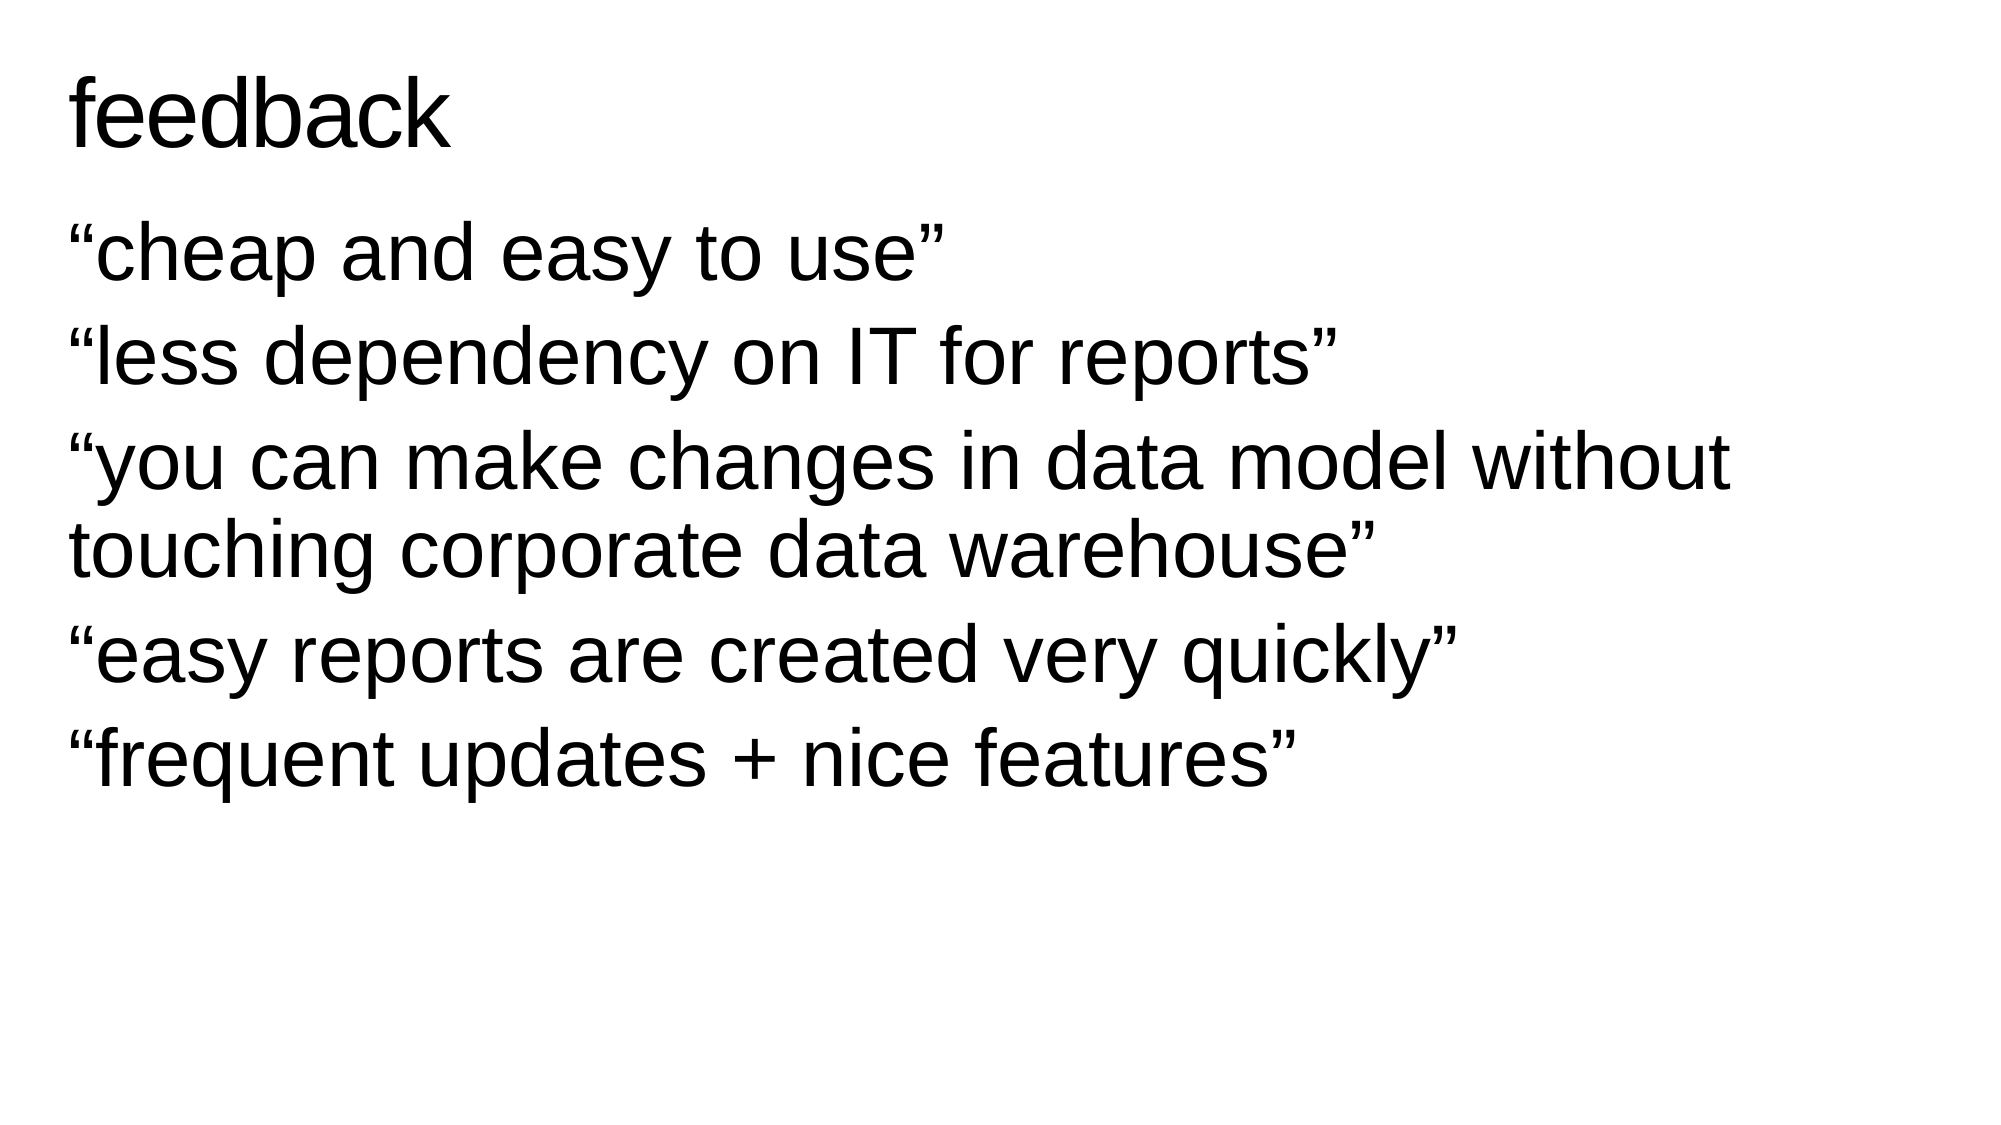

# feedback
“cheap and easy to use”
“less dependency on IT for reports”
“you can make changes in data model without touching corporate data warehouse”
“easy reports are created very quickly”
“frequent updates + nice features”